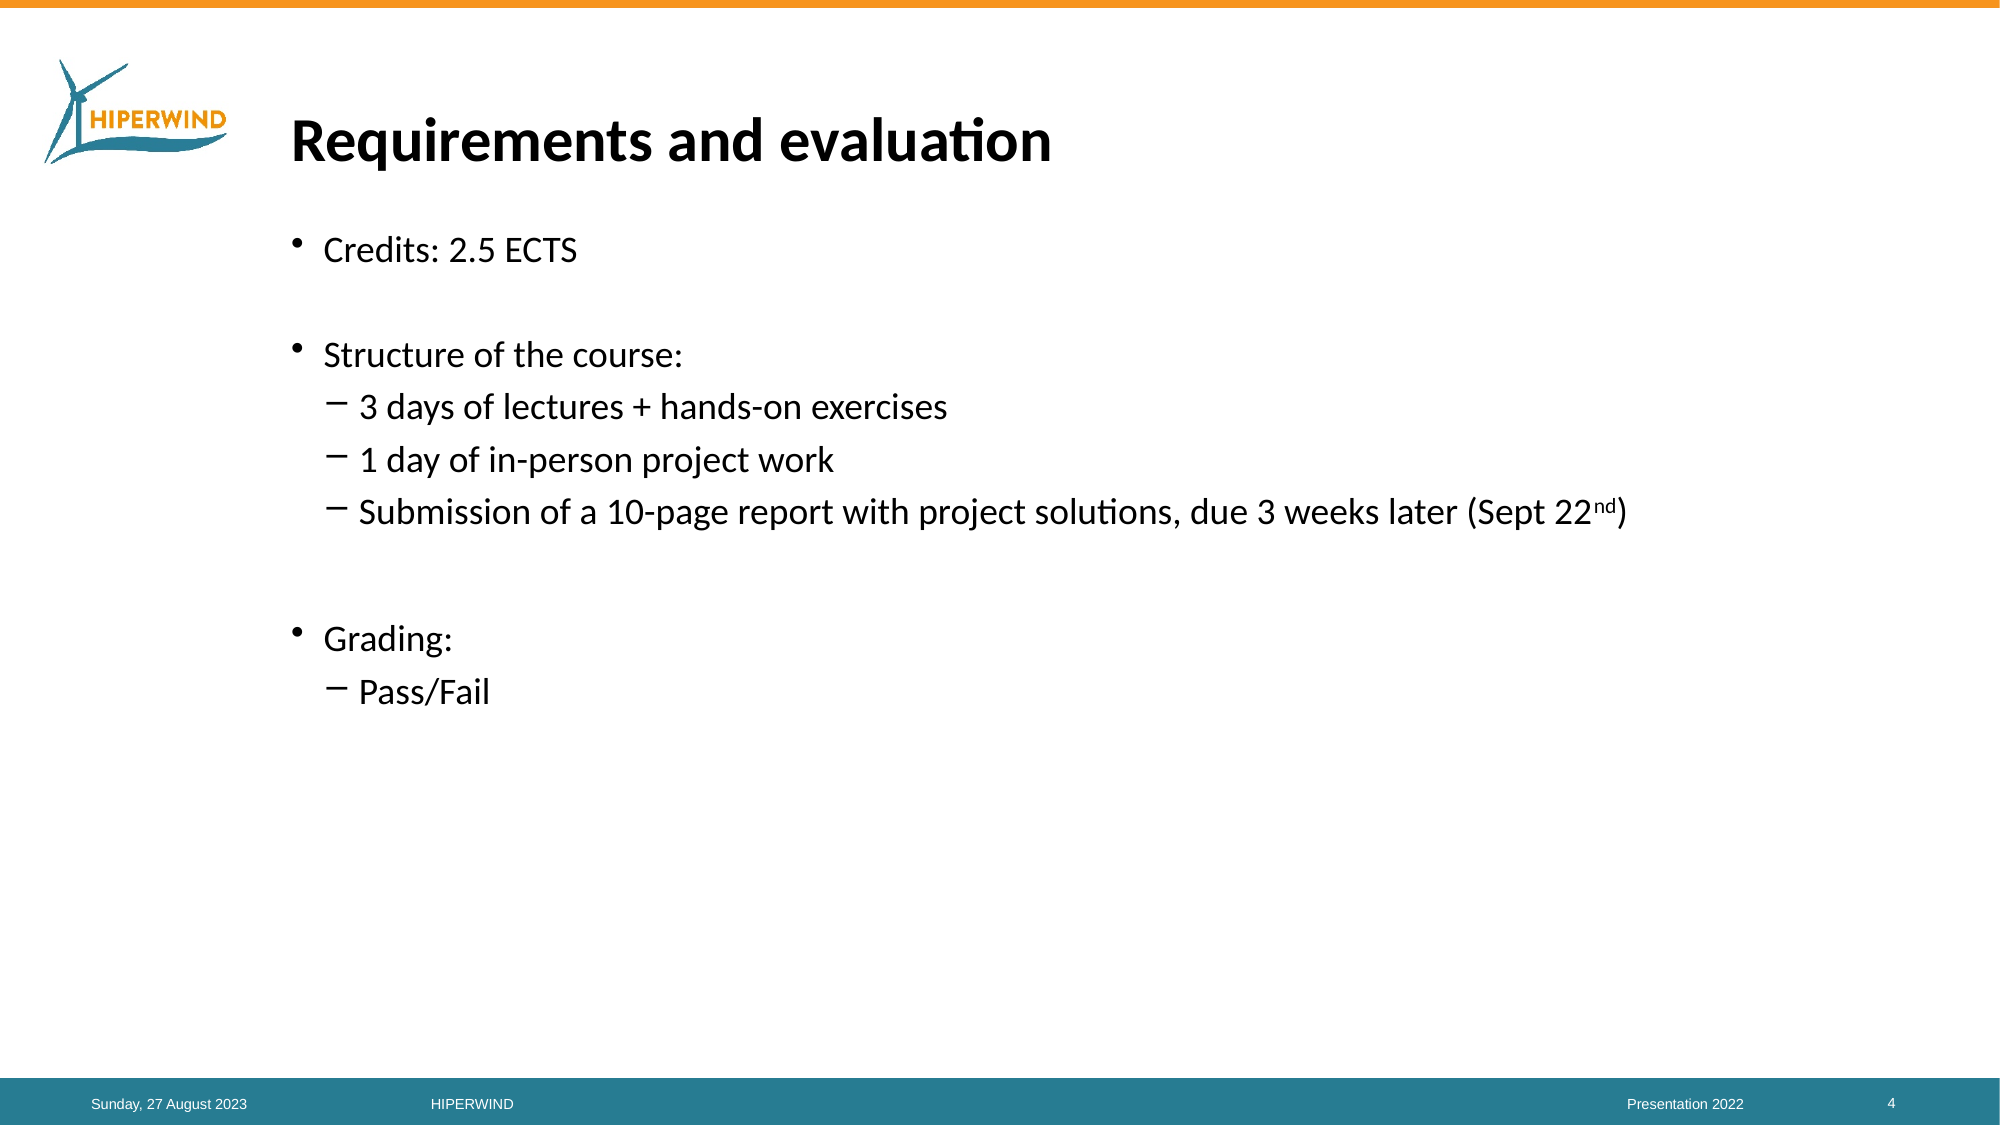

# Requirements and evaluation
Credits: 2.5 ECTS

Structure of the course:
3 days of lectures + hands-on exercises
1 day of in-person project work
Submission of a 10-page report with project solutions, due 3 weeks later (Sept 22nd)

Grading:
Pass/Fail
4